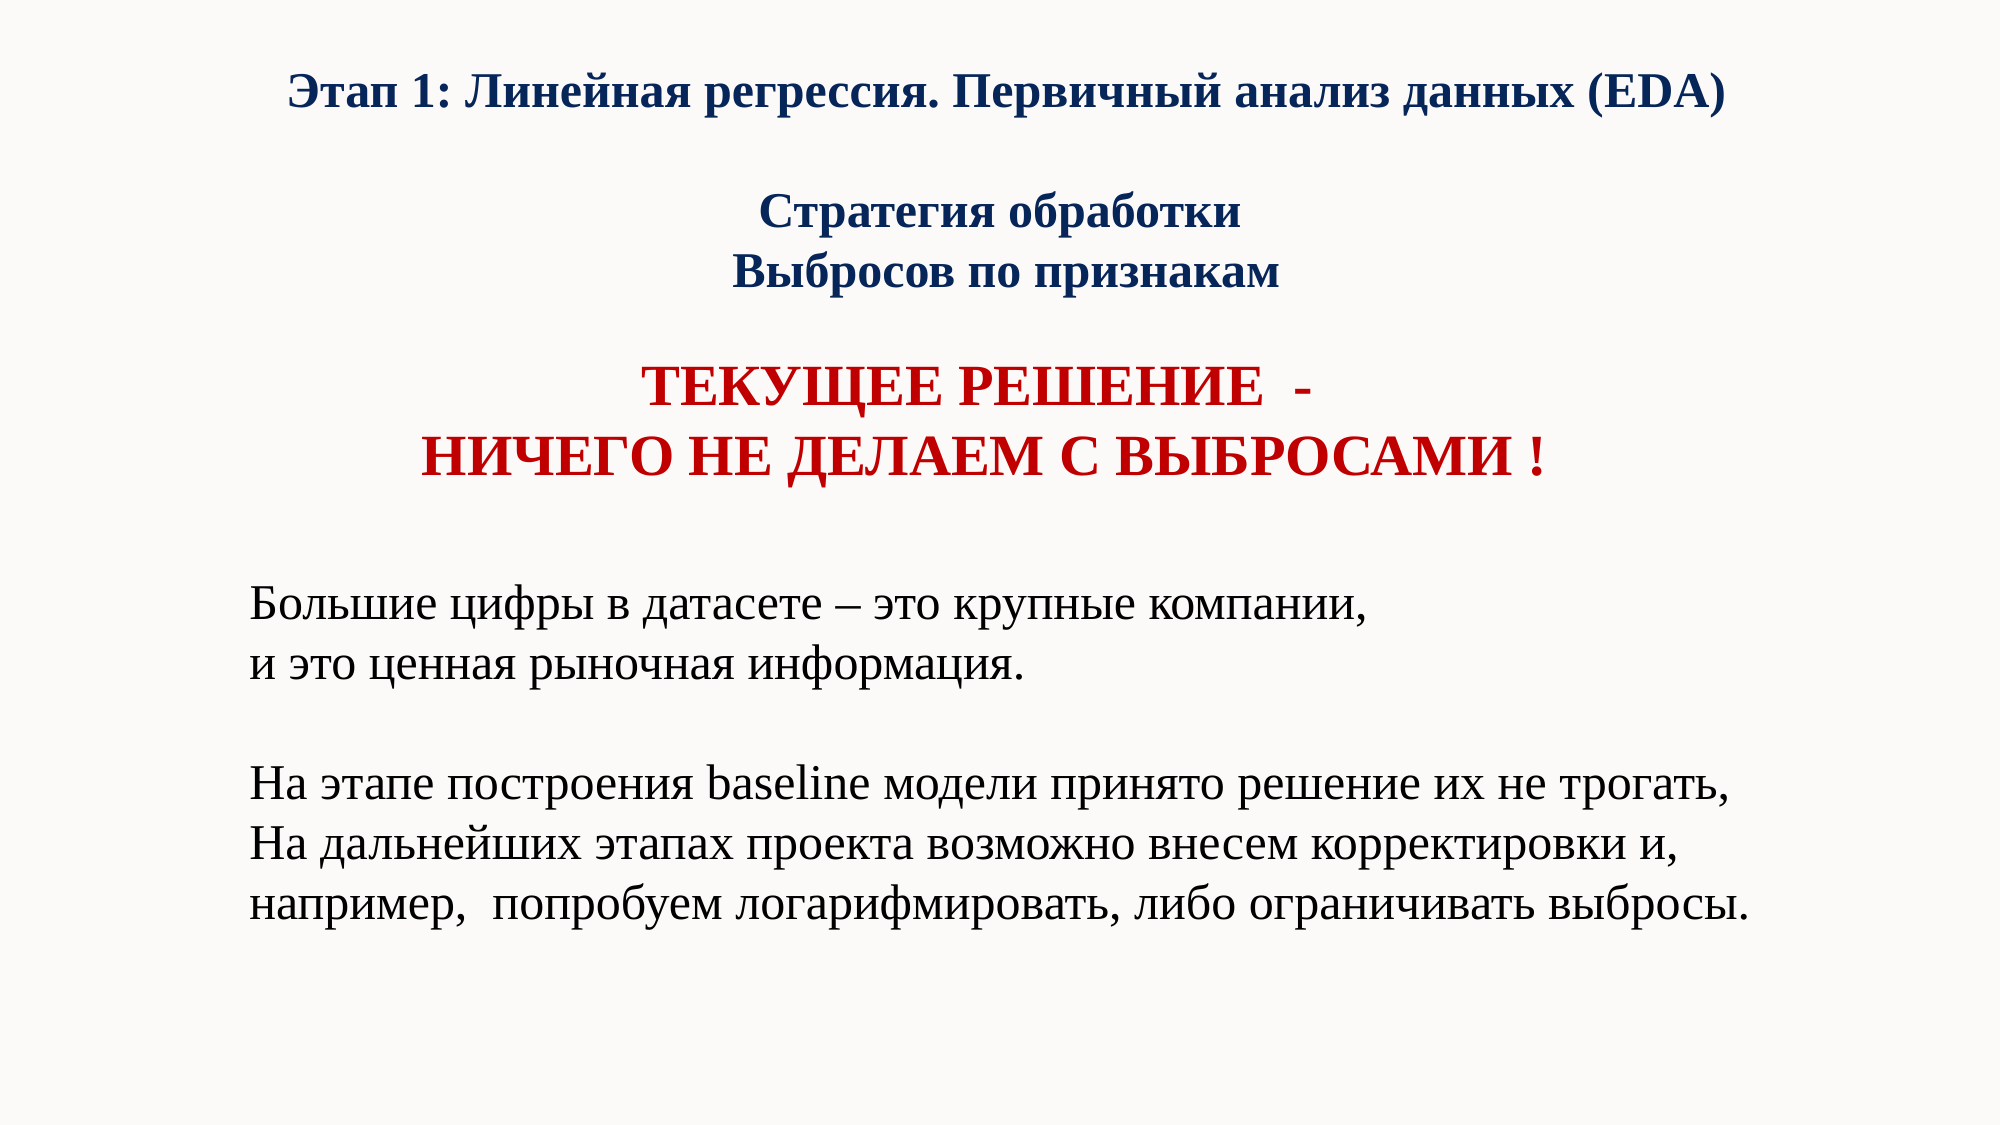

Этап 1: Линейная регрессия. Первичный анализ данных (EDA)

Стратегия обработки
Выбросов по признакам
ТЕКУЩЕЕ РЕШЕНИЕ  -
НИЧЕГО НЕ ДЕЛАЕМ С ВЫБРОСАМИ !
Большие цифры в датасете – это крупные компании,
и это ценная рыночная информация.

На этапе построения baseline модели принято решение их не трогать,
На дальнейших этапах проекта возможно внесем корректировки и,
например,  попробуем логарифмировать, либо ограничивать выбросы.